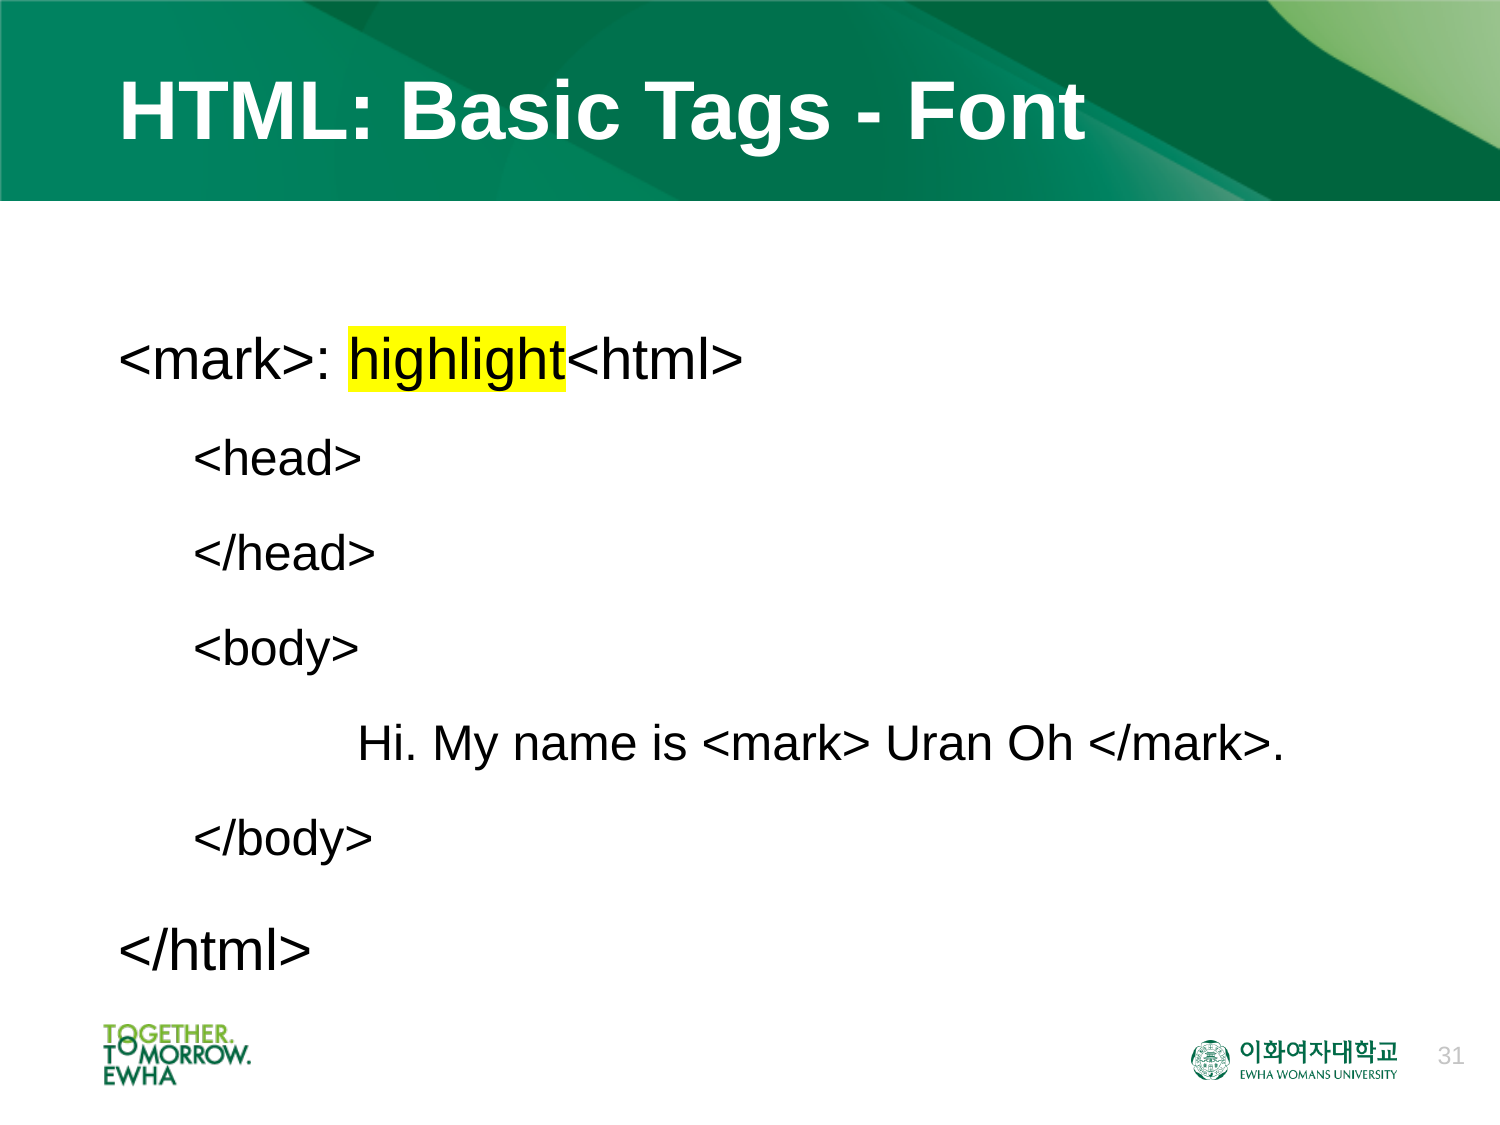

# HTML: Basic Tags - Font
<mark>: highlight<html>
<head>
</head>
<body>
	 Hi. My name is <mark> Uran Oh </mark>.
</body>
</html>
31